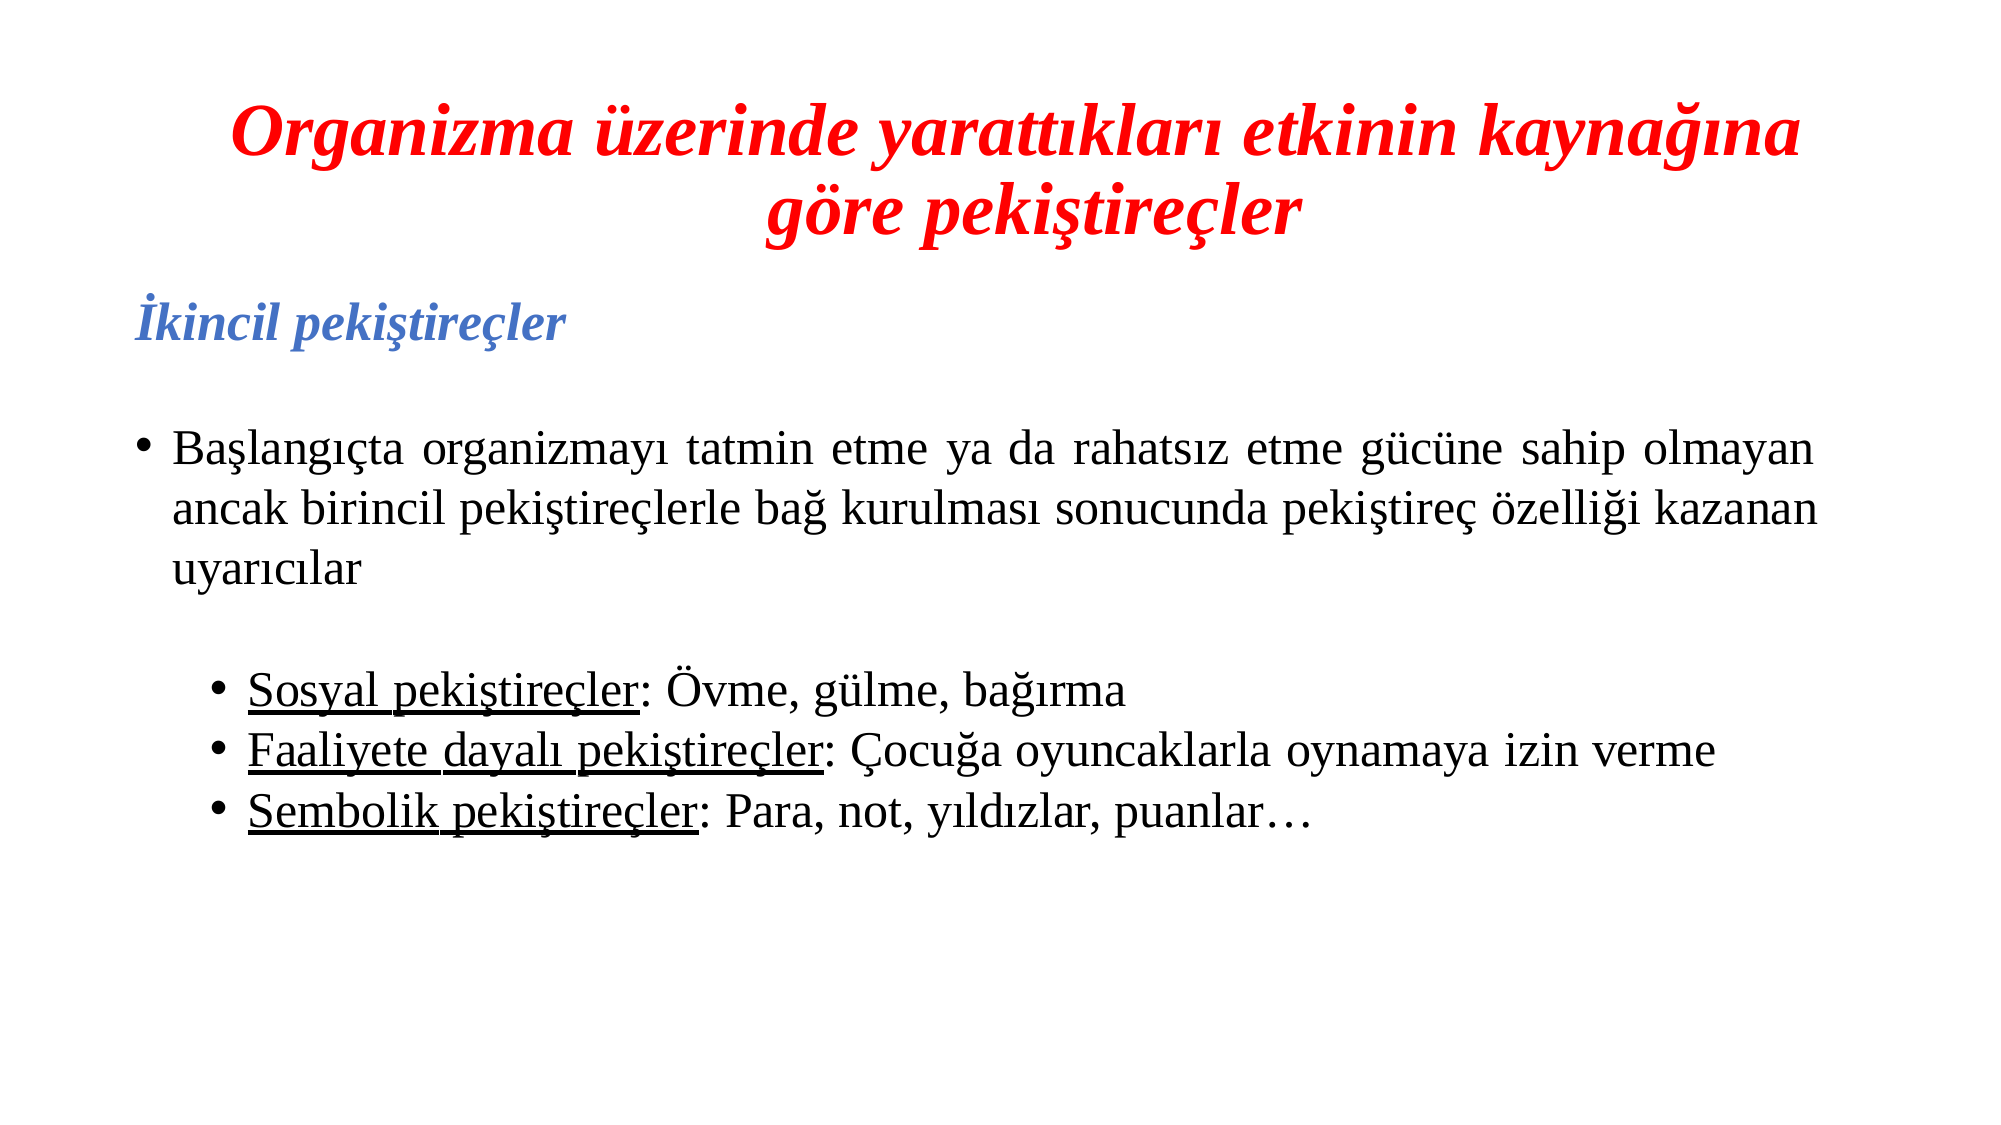

# Organizma üzerinde yarattıkları etkinin kaynağına  göre pekiştireçler
İkincil pekiştireçler

Başlangıçta organizmayı tatmin etme ya da rahatsız etme gücüne sahip olmayan  ancak birincil pekiştireçlerle bağ kurulması sonucunda pekiştireç özelliği kazanan  uyarıcılar

Sosyal pekiştireçler: Övme, gülme, bağırma
Faaliyete dayalı pekiştireçler: Çocuğa oyuncaklarla oynamaya izin verme
Sembolik pekiştireçler: Para, not, yıldızlar, puanlar…